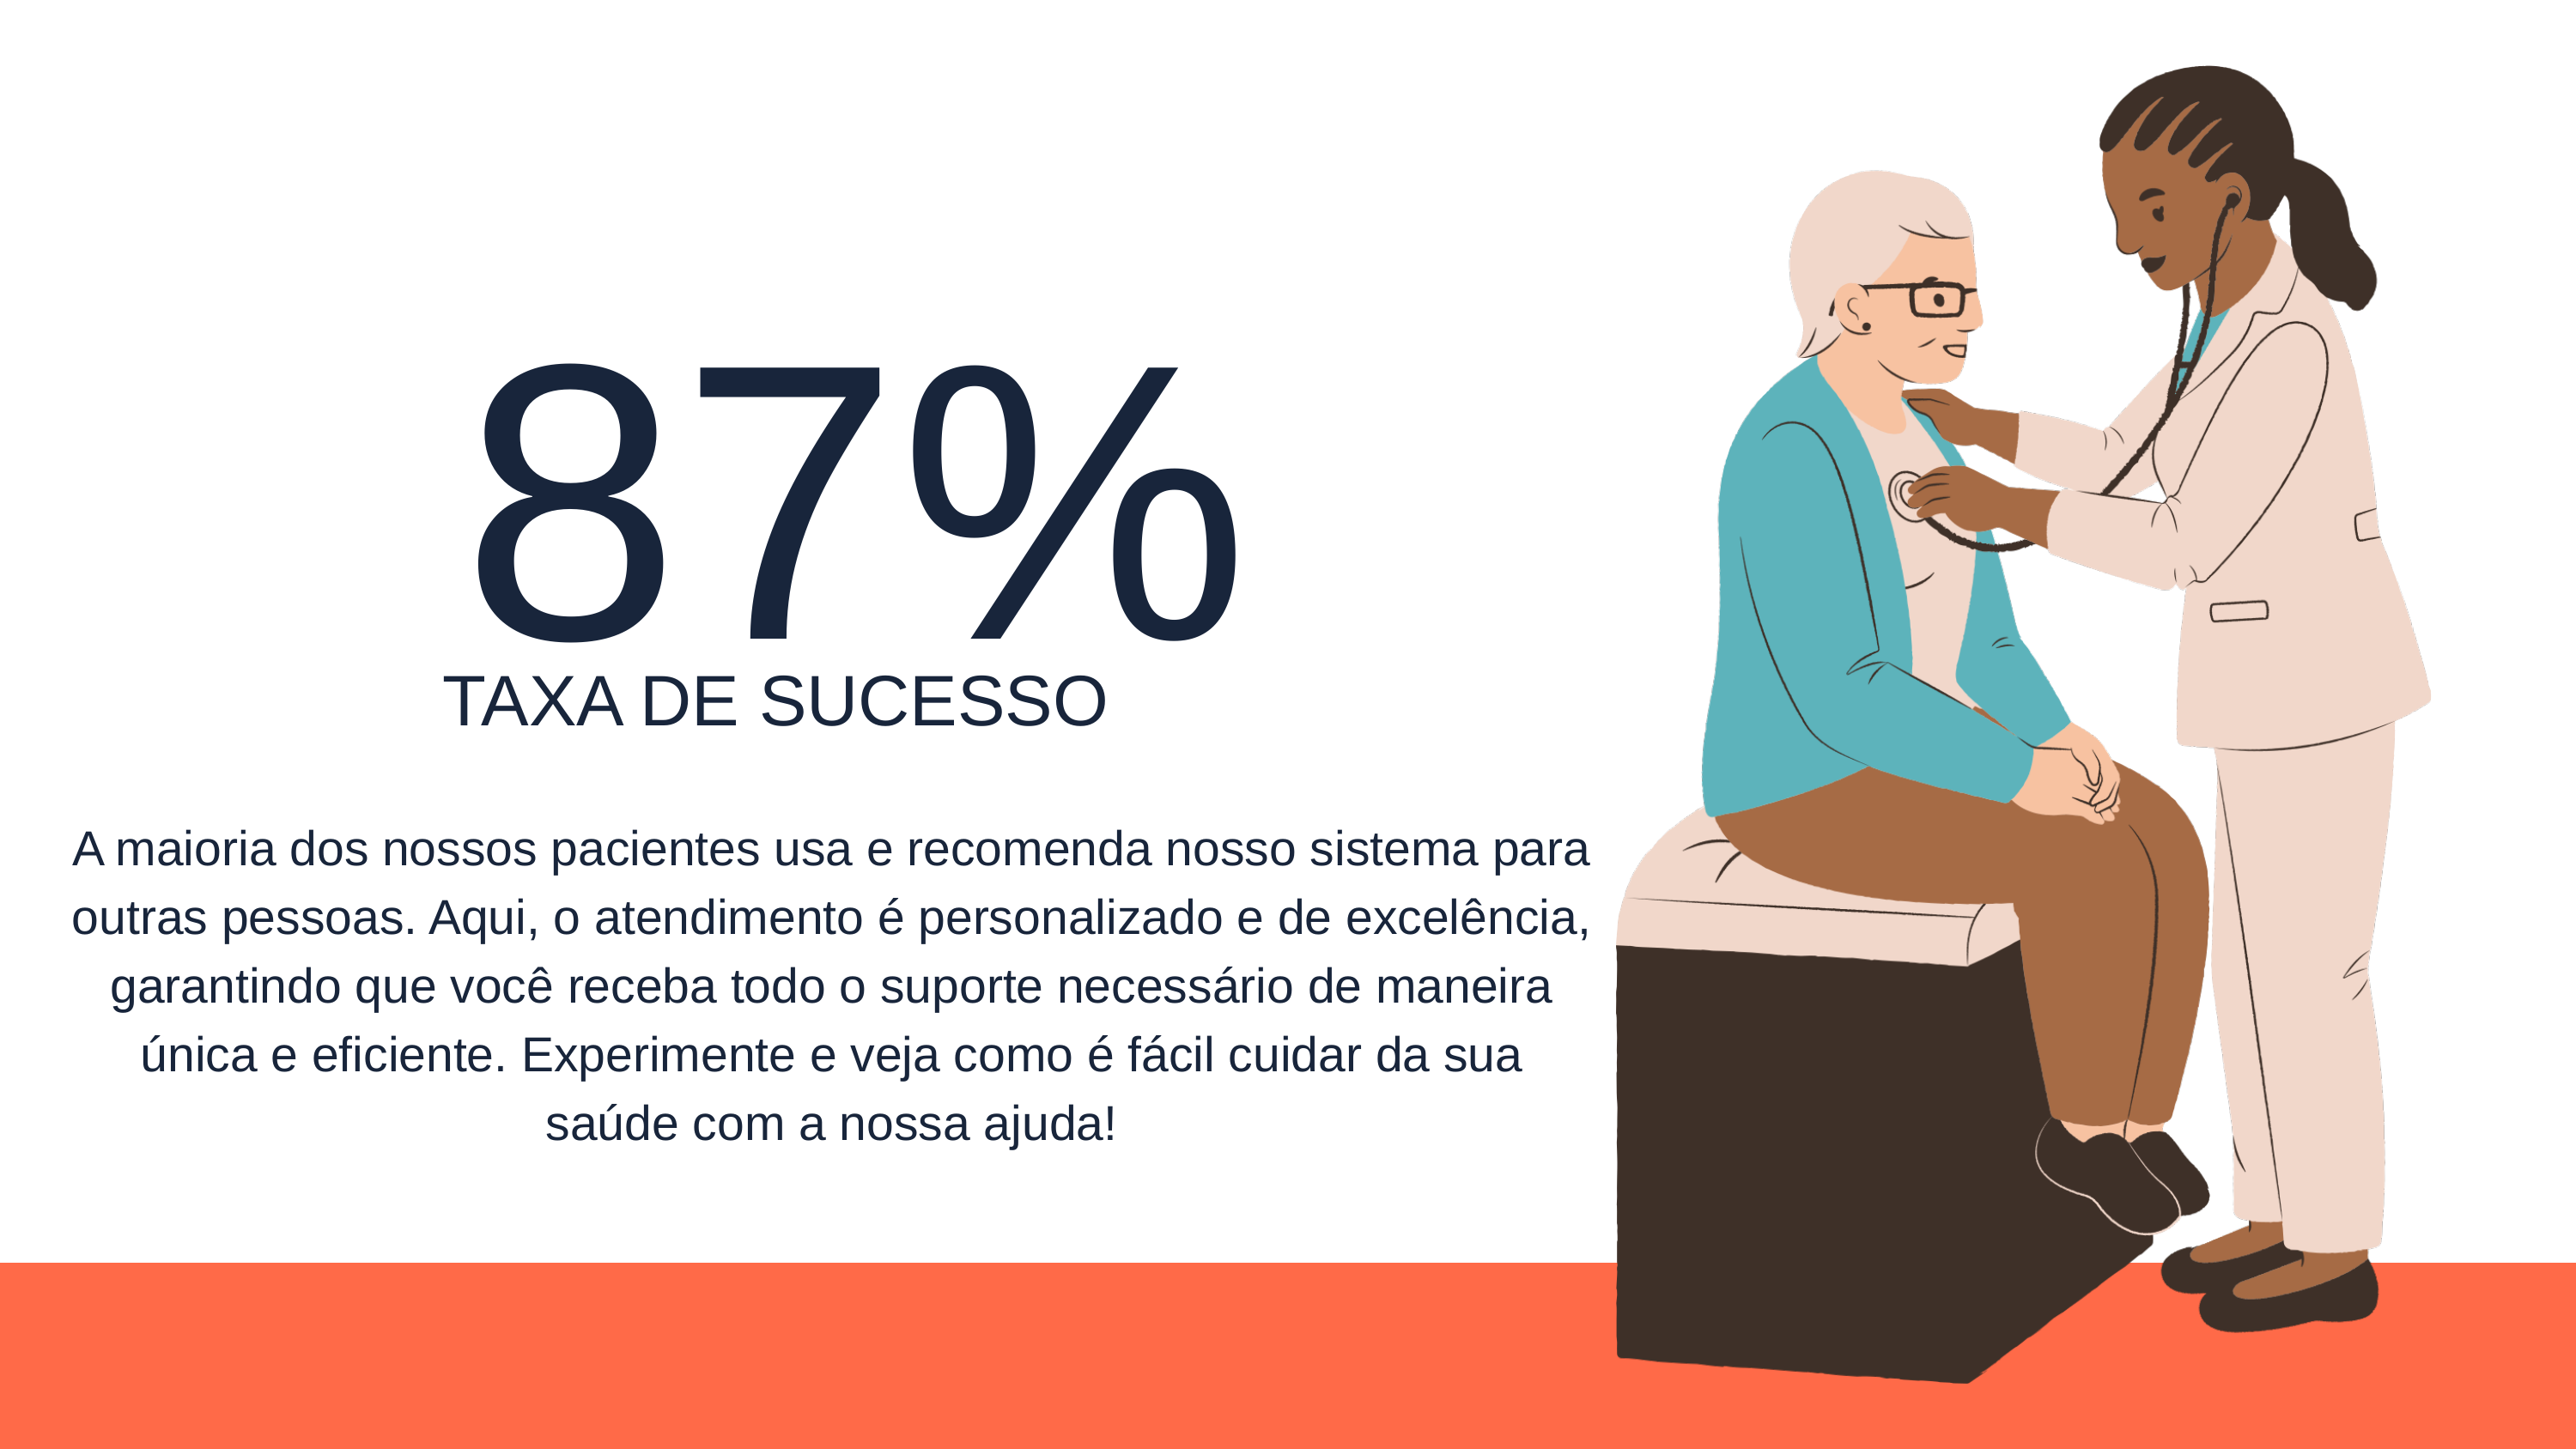

87%
TAXA DE SUCESSO
A maioria dos nossos pacientes usa e recomenda nosso sistema para outras pessoas. Aqui, o atendimento é personalizado e de excelência, garantindo que você receba todo o suporte necessário de maneira única e eficiente. Experimente e veja como é fácil cuidar da sua saúde com a nossa ajuda!